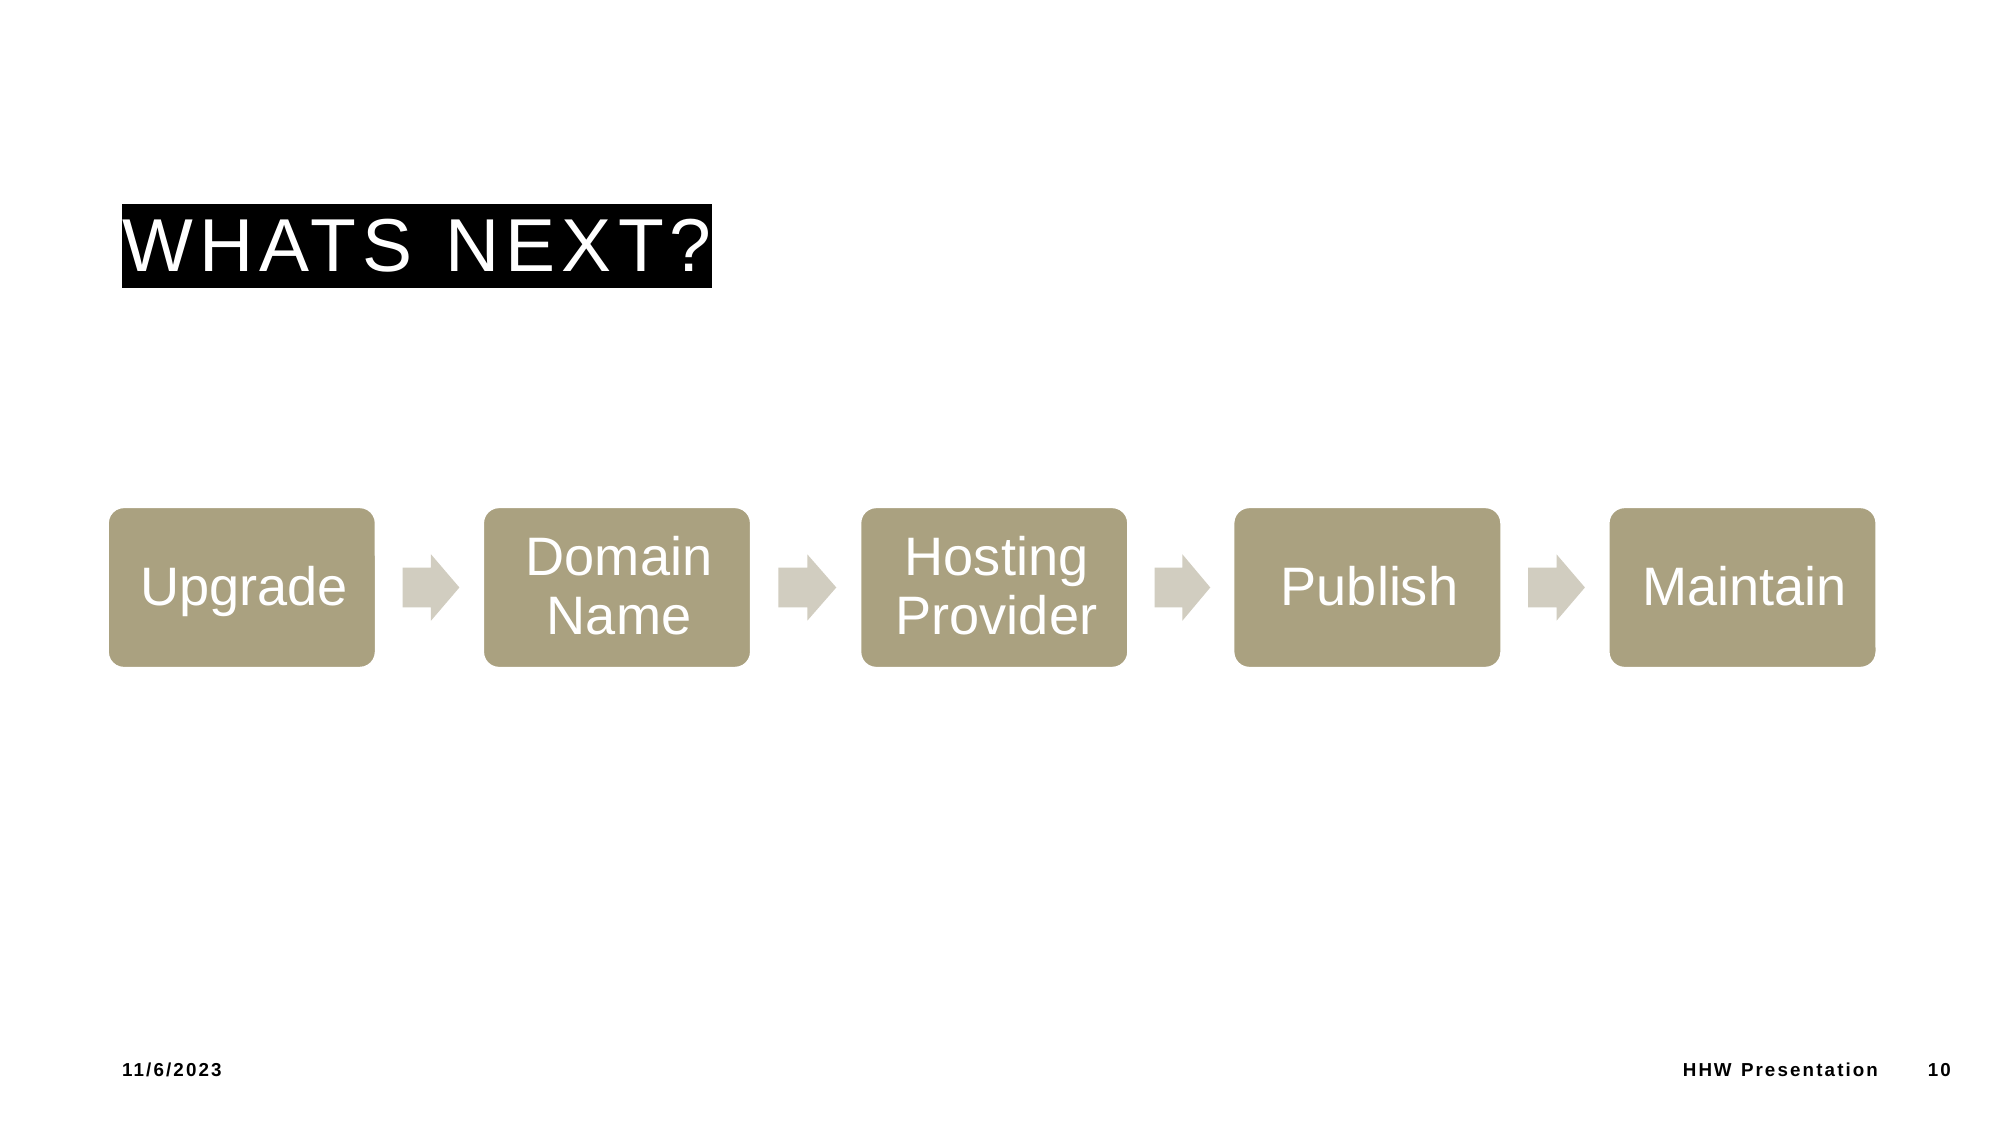

Upgrade

Domain Name

Hosting Provider

Publish

Maintain
# Whats next?
11/6/2023
HHW Presentation
10